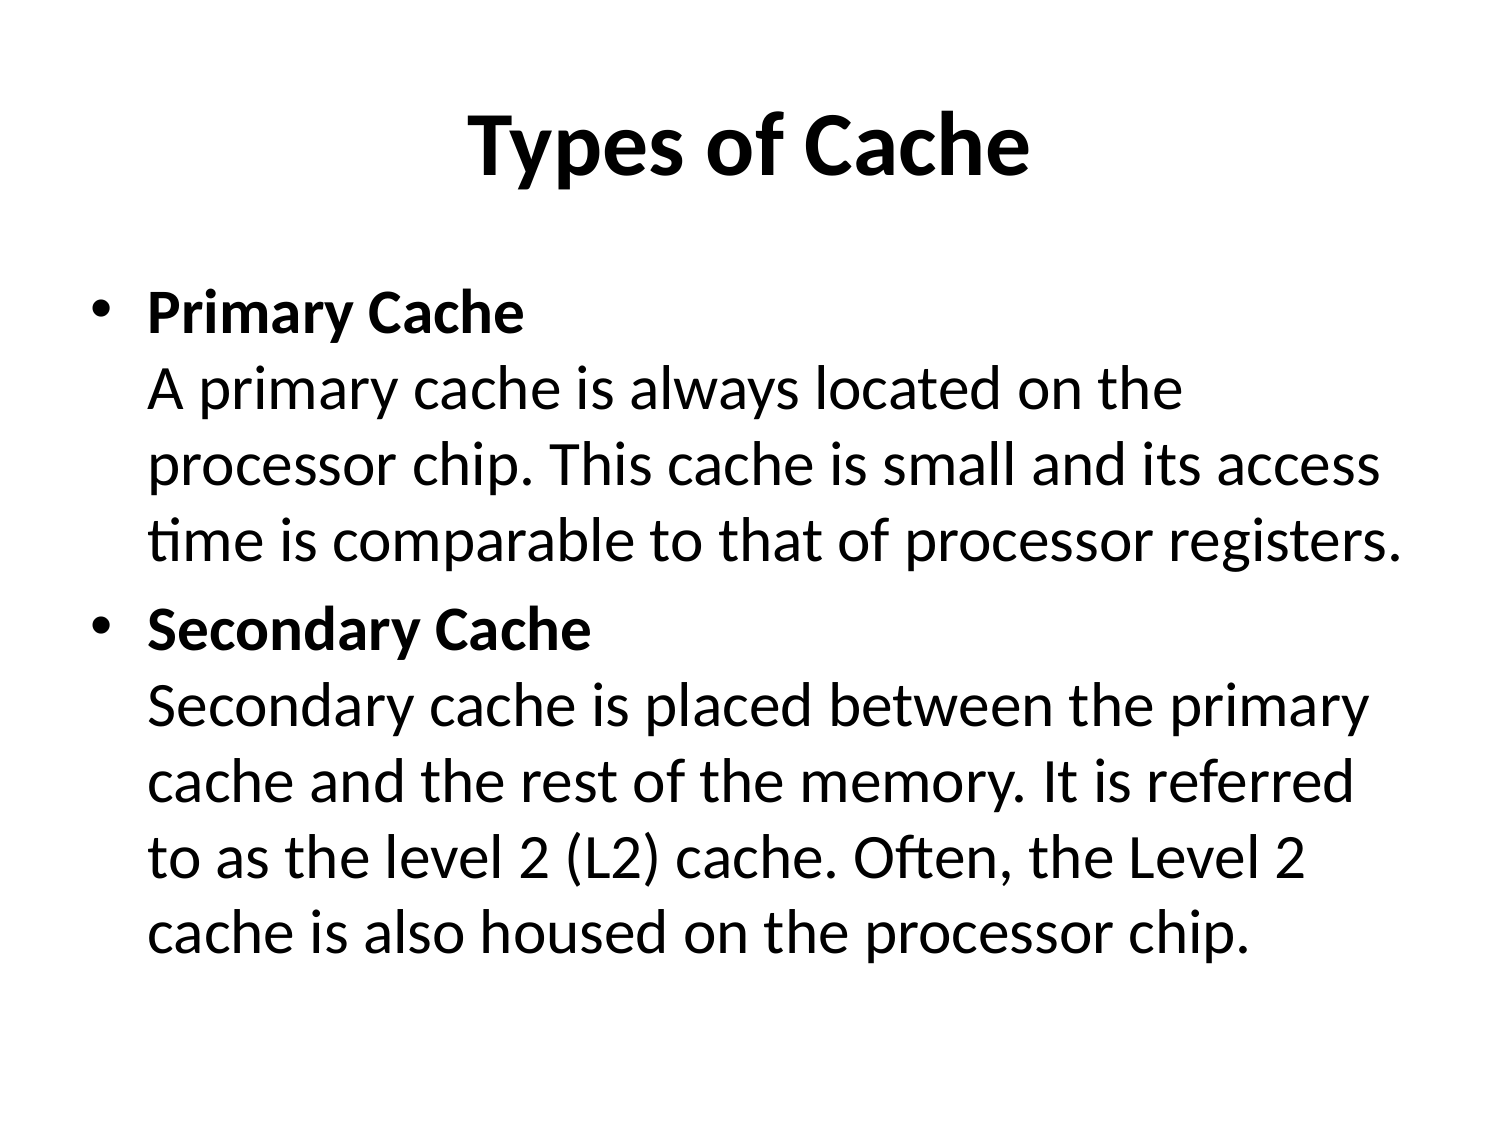

# Types of Cache
Primary Cache
A primary cache is always located on the processor chip. This cache is small and its access time is comparable to that of processor registers.
Secondary Cache
Secondary cache is placed between the primary cache and the rest of the memory. It is referred to as the level 2 (L2) cache. Often, the Level 2 cache is also housed on the processor chip.